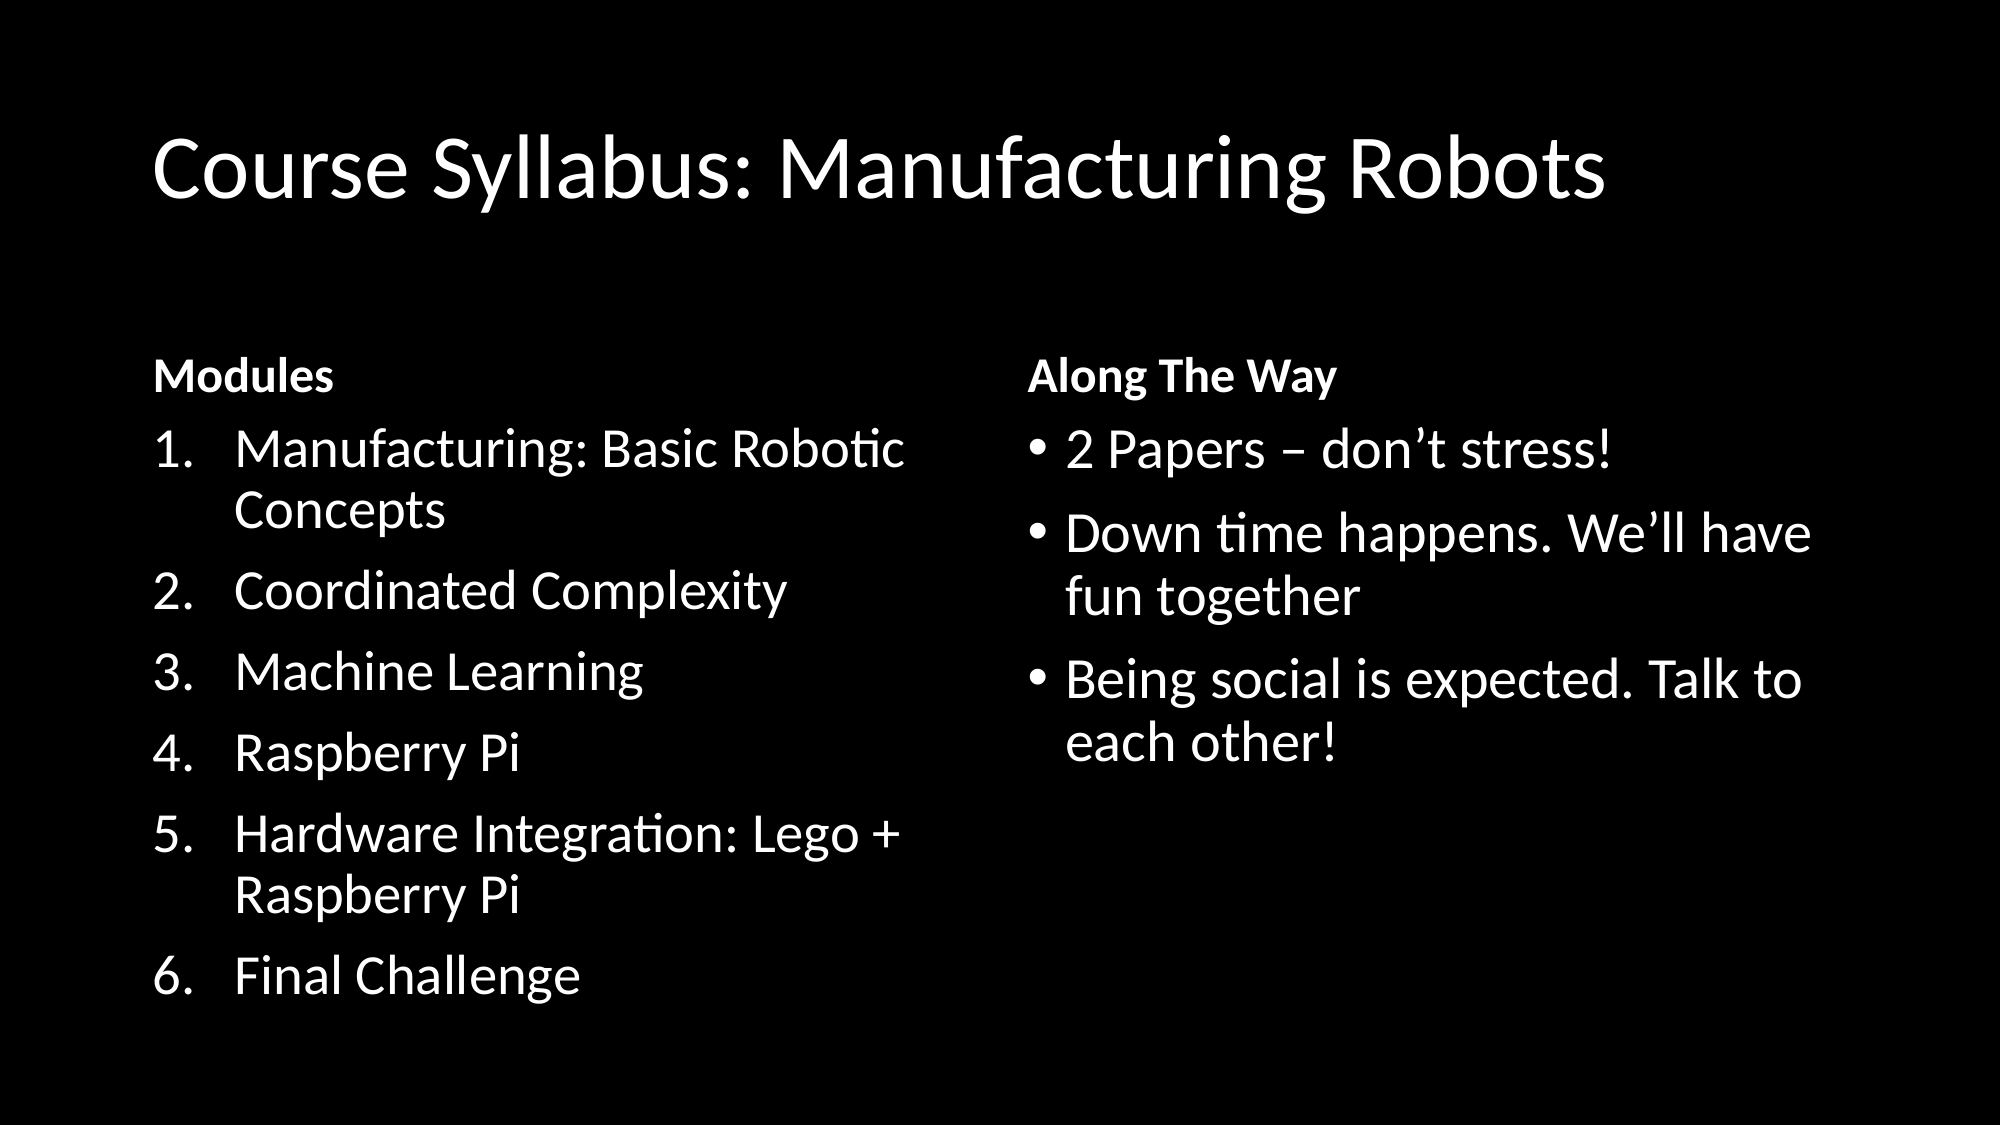

# Course Syllabus: Manufacturing Robots
Modules
Along The Way
Manufacturing: Basic Robotic Concepts
Coordinated Complexity
Machine Learning
Raspberry Pi
Hardware Integration: Lego + Raspberry Pi
Final Challenge
2 Papers – don’t stress!
Down time happens. We’ll have fun together
Being social is expected. Talk to each other!